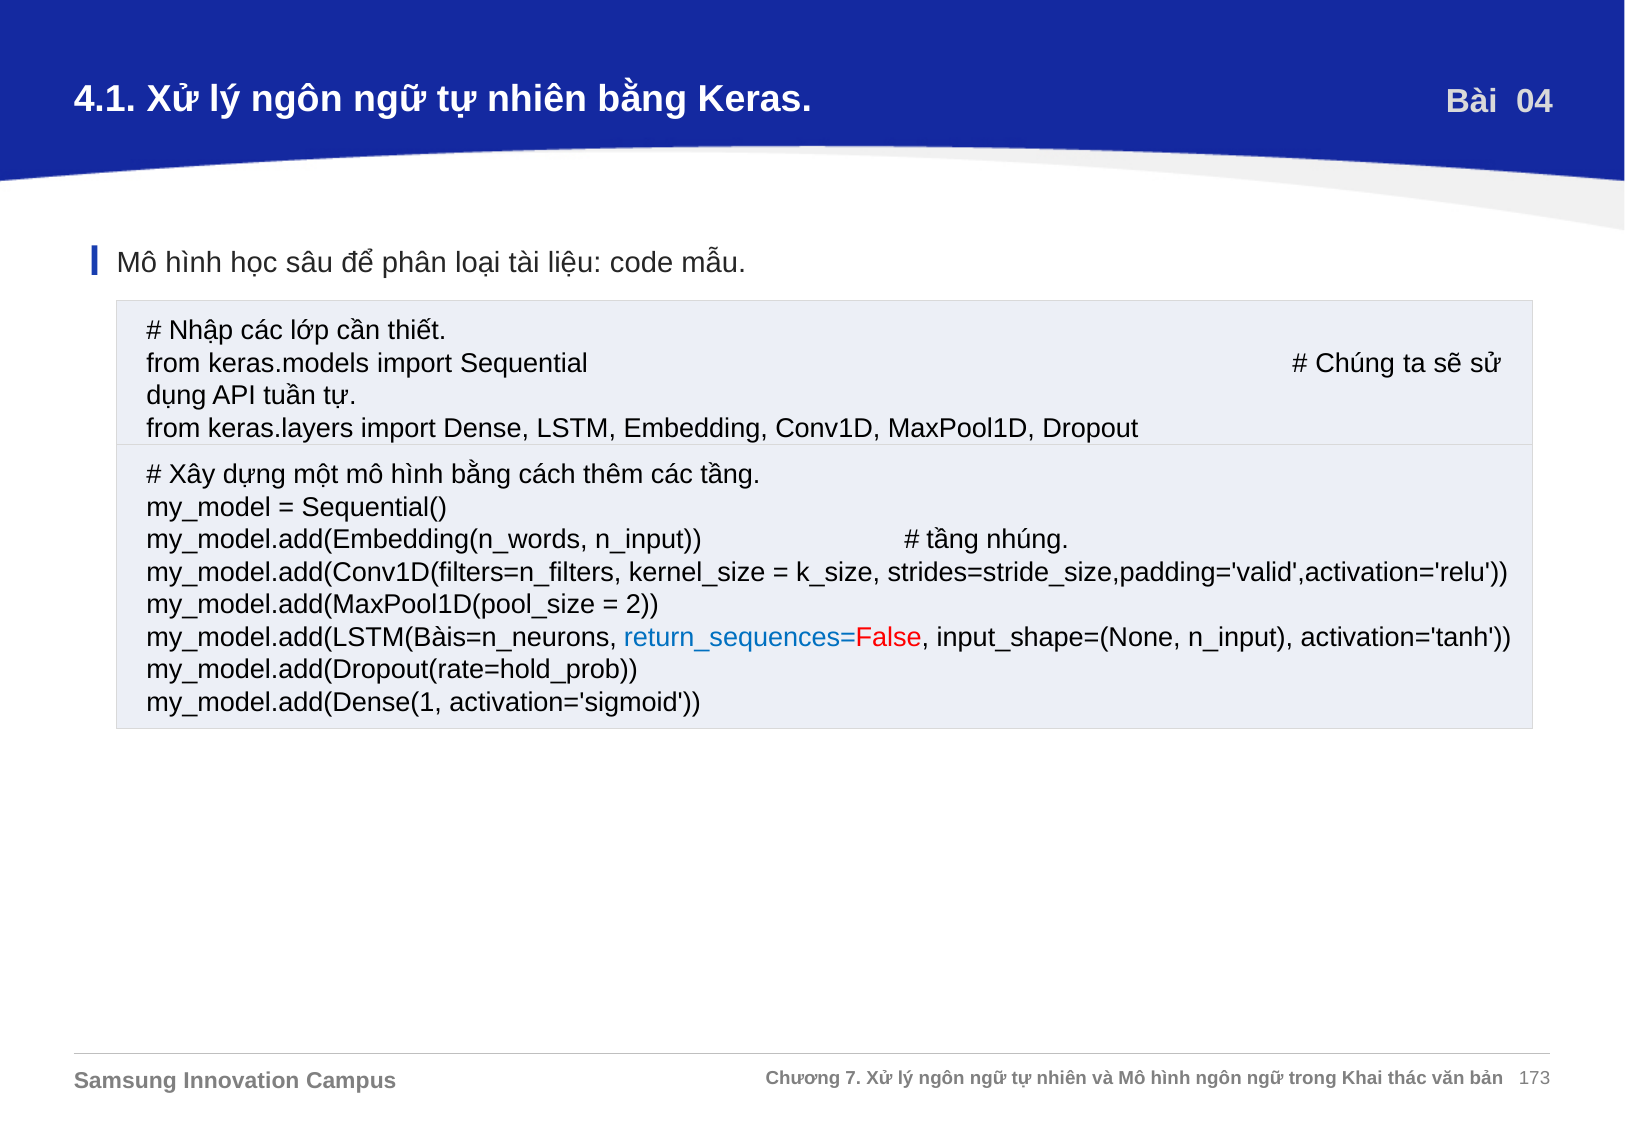

4.1. Xử lý ngôn ngữ tự nhiên bằng Keras.
Bài  04
Mô hình học sâu để phân loại tài liệu: code mẫu.

# Nhập các lớp cần thiết.
from keras.models import Sequential                                                                                        # Chúng ta sẽ sử dụng API tuần tự.
from keras.layers import Dense, LSTM, Embedding, Conv1D, MaxPool1D, Dropout
# Xây dựng một mô hình bằng cách thêm các tầng.
my_model = Sequential()
my_model.add(Embedding(n_words, n_input))                           # tầng nhúng.
my_model.add(Conv1D(filters=n_filters, kernel_size = k_size, strides=stride_size,padding='valid',activation='relu'))
my_model.add(MaxPool1D(pool_size = 2))
my_model.add(LSTM(Bàis=n_neurons, return_sequences=False, input_shape=(None, n_input), activation='tanh'))
my_model.add(Dropout(rate=hold_prob))
my_model.add(Dense(1, activation='sigmoid'))